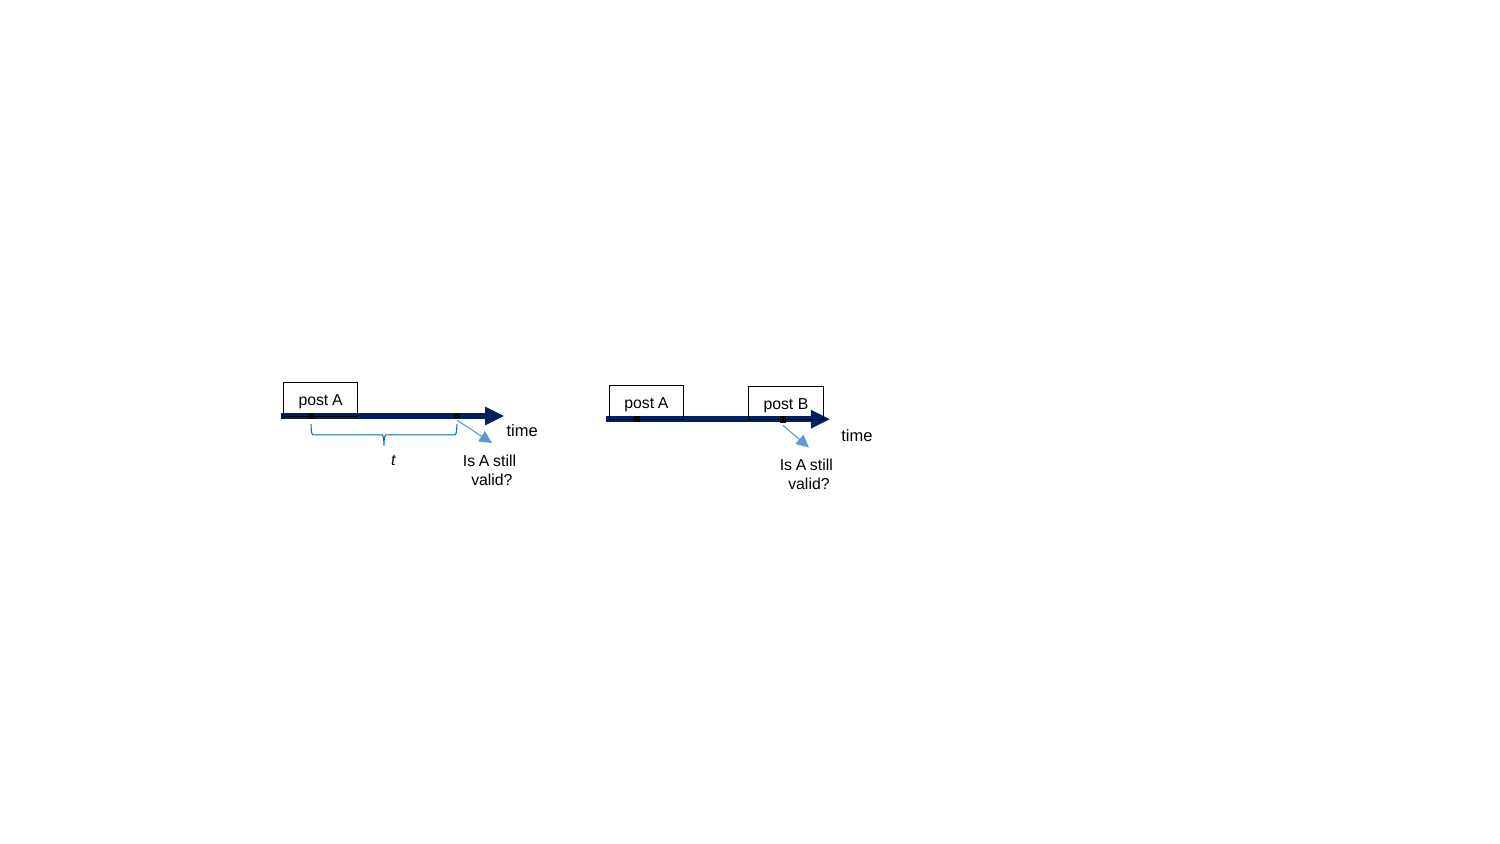

#

post A
post A
post B
time
time
t
Is A still
valid?
Is A still
valid?